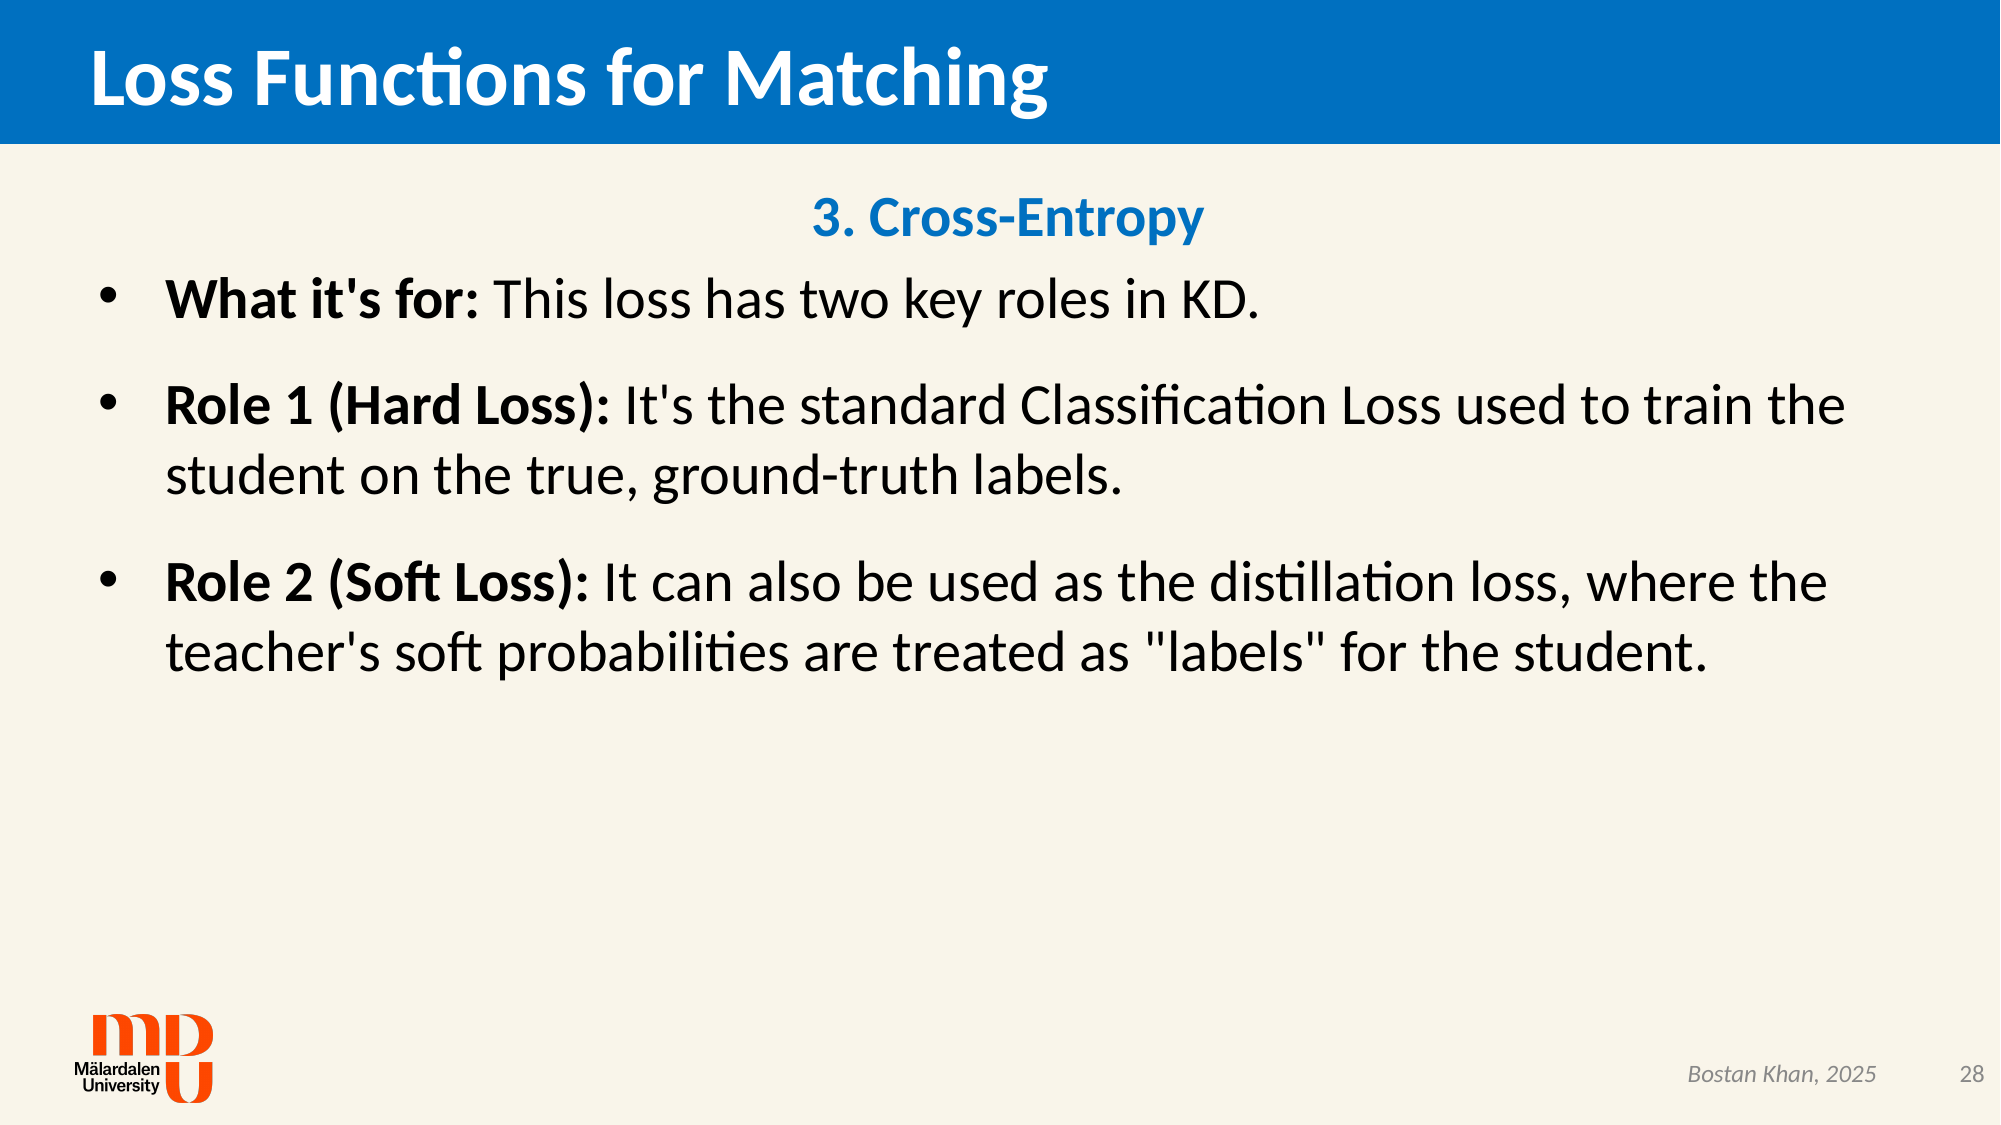

# Loss Functions for Matching
3. Cross-Entropy
What it's for: This loss has two key roles in KD.
Role 1 (Hard Loss): It's the standard Classification Loss used to train the student on the true, ground-truth labels.
Role 2 (Soft Loss): It can also be used as the distillation loss, where the teacher's soft probabilities are treated as "labels" for the student.
28